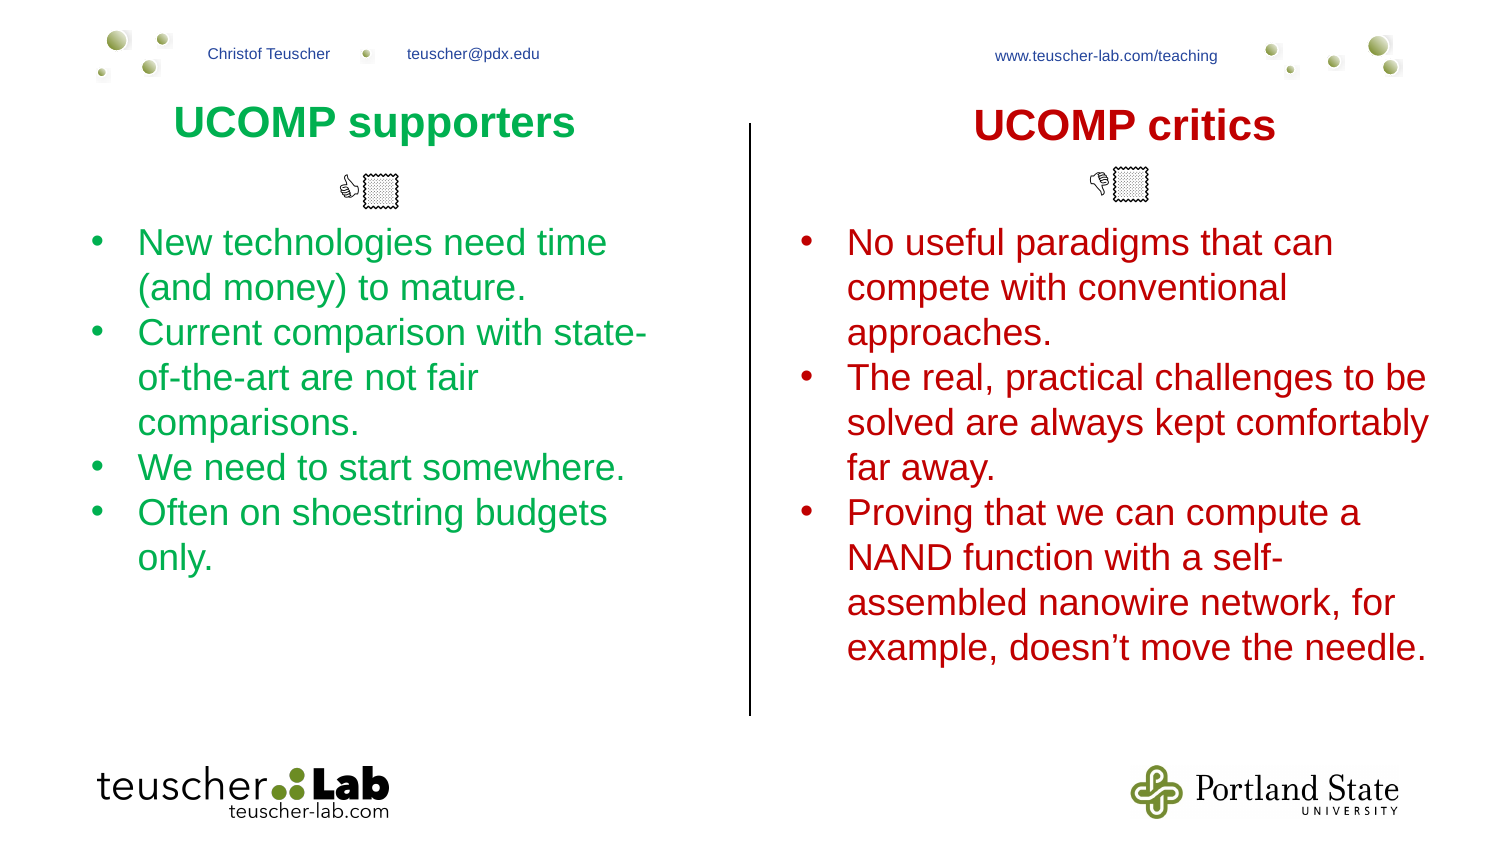

# UCOMP supporters
UCOMP critics
👎🏻
👍🏻
New technologies need time (and money) to mature.
Current comparison with state-of-the-art are not fair comparisons.
We need to start somewhere.
Often on shoestring budgets only.
No useful paradigms that can compete with conventional approaches.
The real, practical challenges to be solved are always kept comfortably far away.
Proving that we can compute a NAND function with a self-assembled nanowire network, for example, doesn’t move the needle.